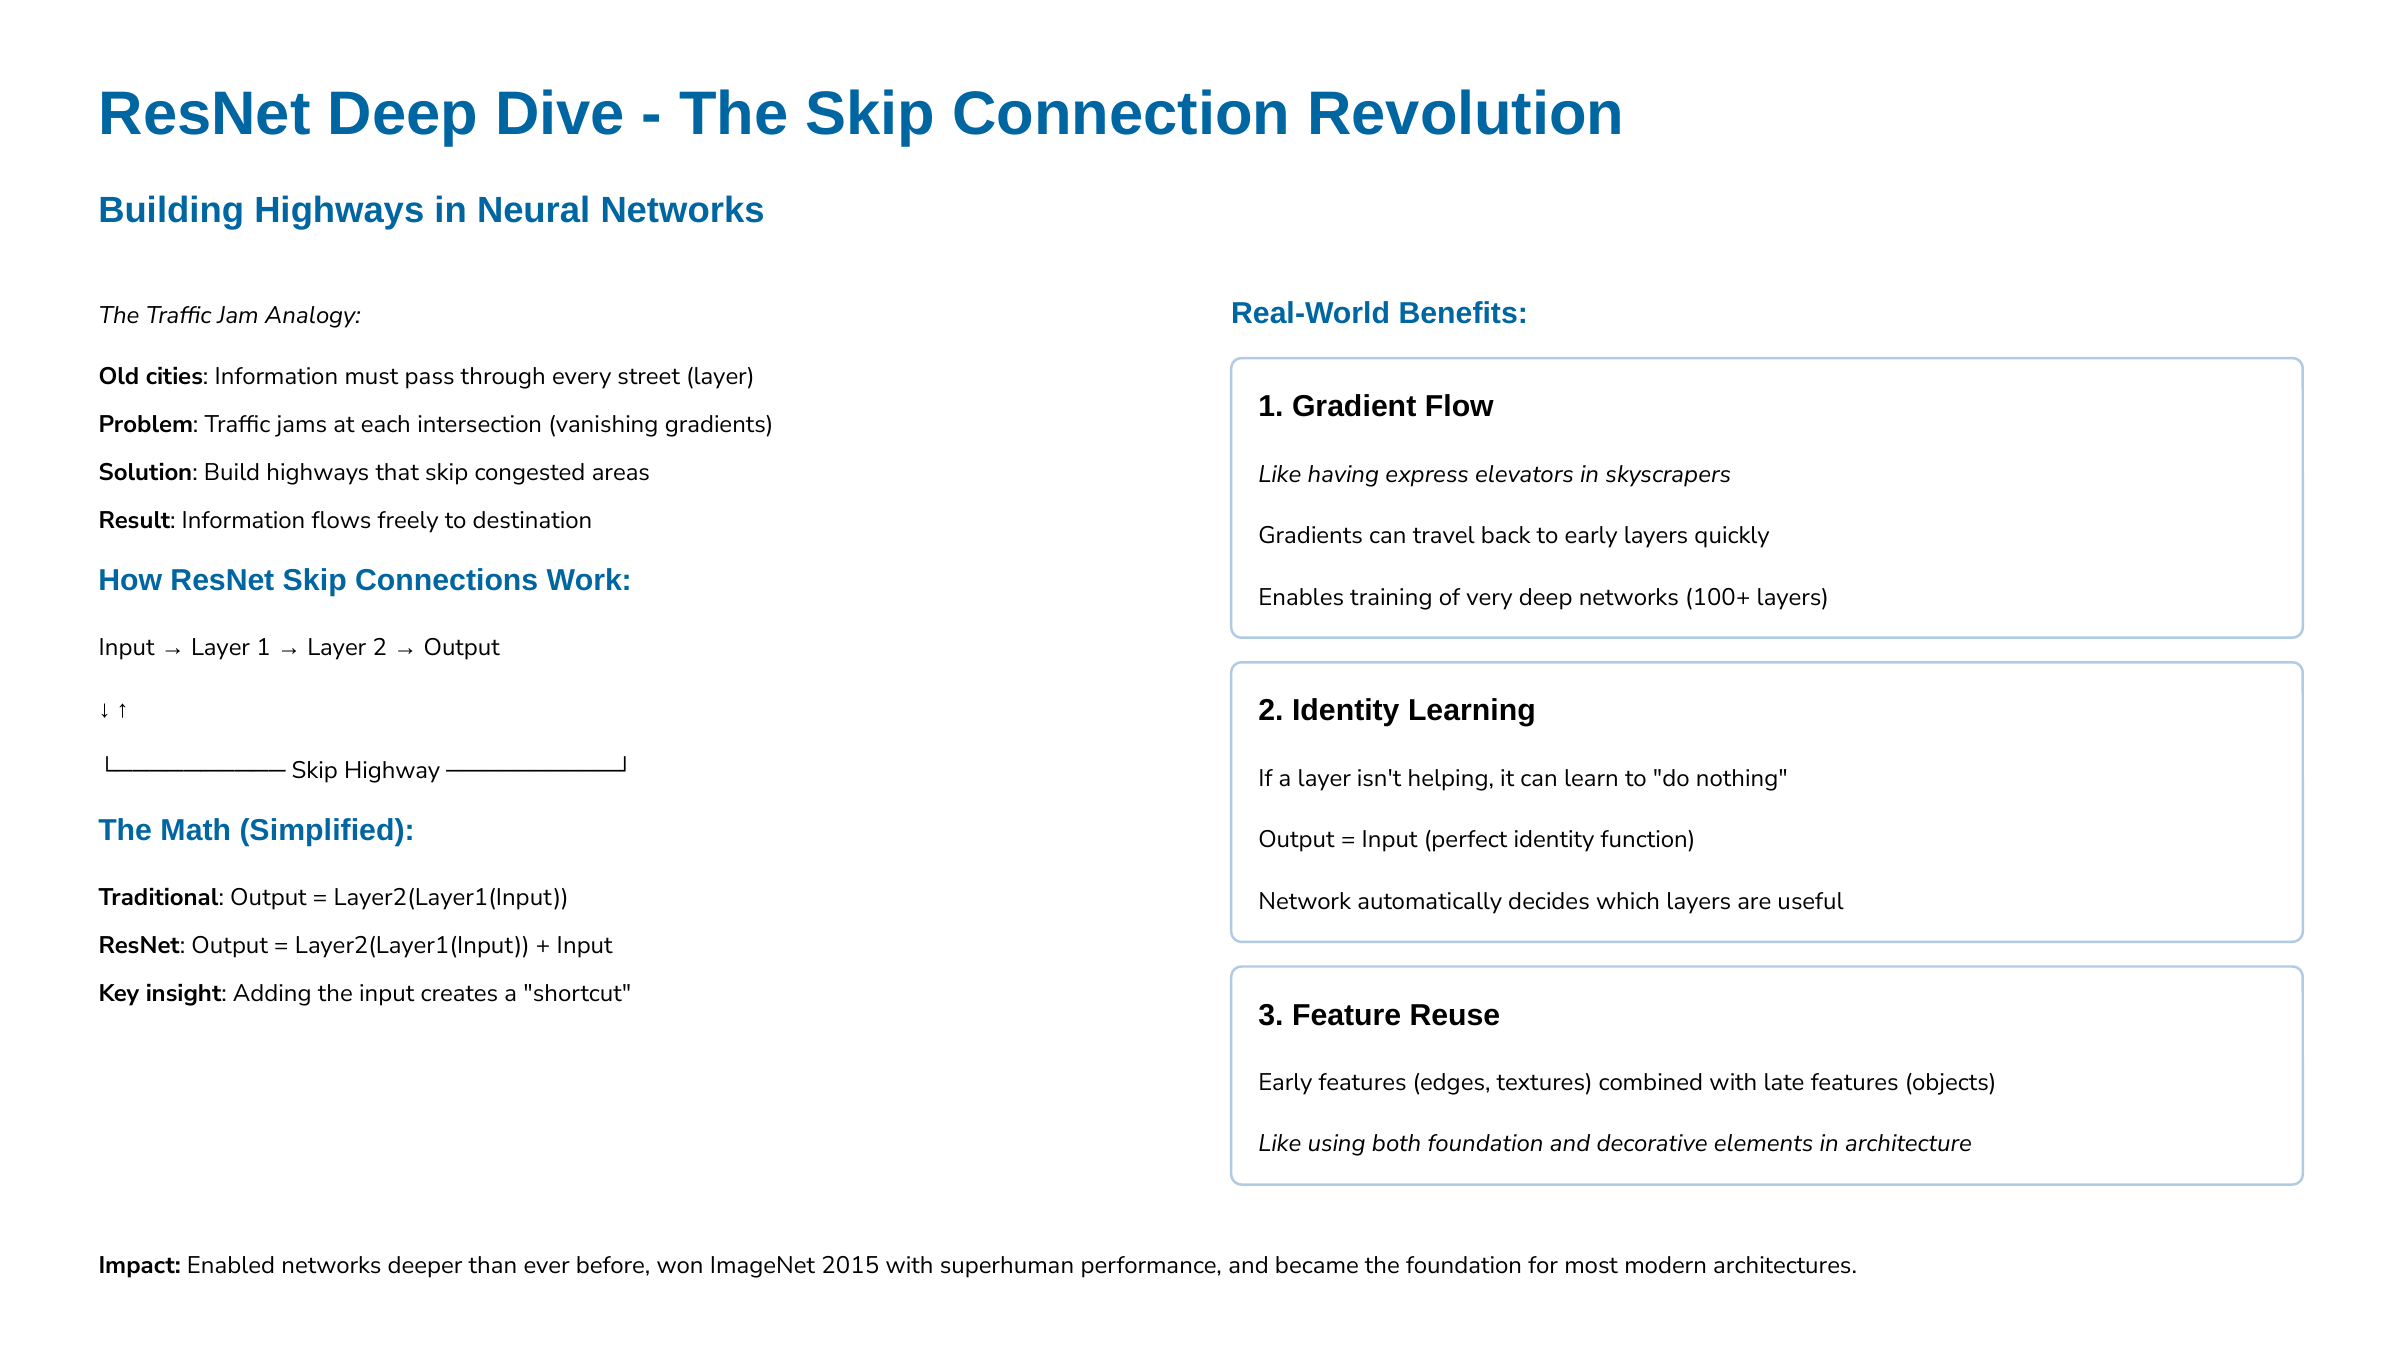

ResNet Deep Dive - The Skip Connection Revolution
Building Highways in Neural Networks
The Traffic Jam Analogy:
Real-World Benefits:
Old cities: Information must pass through every street (layer)

1. Gradient Flow
Problem: Traffic jams at each intersection (vanishing gradients)
Solution: Build highways that skip congested areas
Like having express elevators in skyscrapers
Result: Information flows freely to destination
Gradients can travel back to early layers quickly
How ResNet Skip Connections Work:
Enables training of very deep networks (100+ layers)
Input → Layer 1 → Layer 2 → Output

↓ ↑
2. Identity Learning
└────────── Skip Highway ──────────┘
If a layer isn't helping, it can learn to "do nothing"
The Math (Simplified):
Output = Input (perfect identity function)
Traditional: Output = Layer2(Layer1(Input))
Network automatically decides which layers are useful
ResNet: Output = Layer2(Layer1(Input)) + Input

Key insight: Adding the input creates a "shortcut"
3. Feature Reuse
Early features (edges, textures) combined with late features (objects)
Like using both foundation and decorative elements in architecture
Impact: Enabled networks deeper than ever before, won ImageNet 2015 with superhuman performance, and became the foundation for most modern architectures.